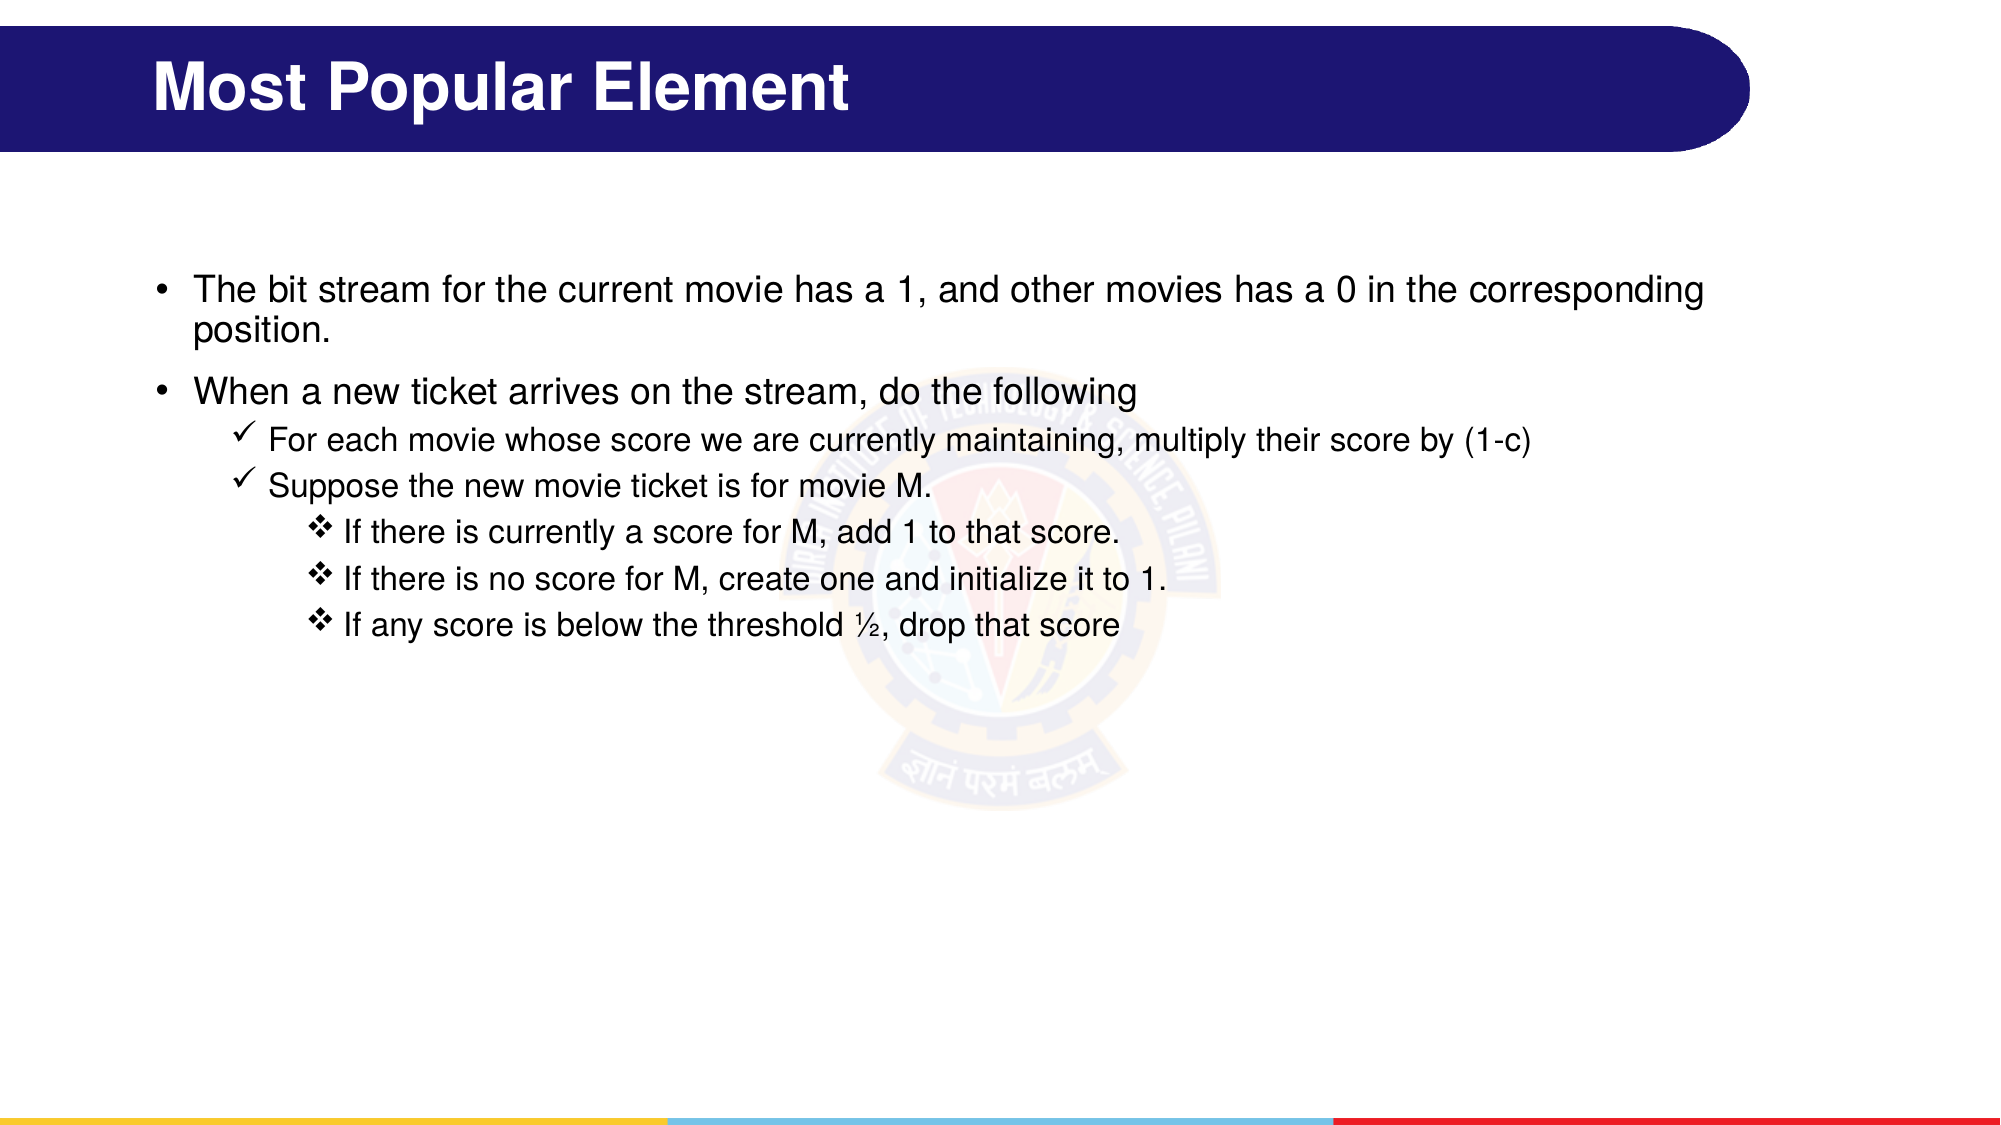

# Most Popular Element

The bit stream for the current movie has a 1, and other movies has a 0 in the corresponding position.
When a new ticket arrives on the stream, do the following
For each movie whose score we are currently maintaining, multiply their score by (1-c)
Suppose the new movie ticket is for movie M.
If there is currently a score for M, add 1 to that score.
If there is no score for M, create one and initialize it to 1.
If any score is below the threshold ½, drop that score